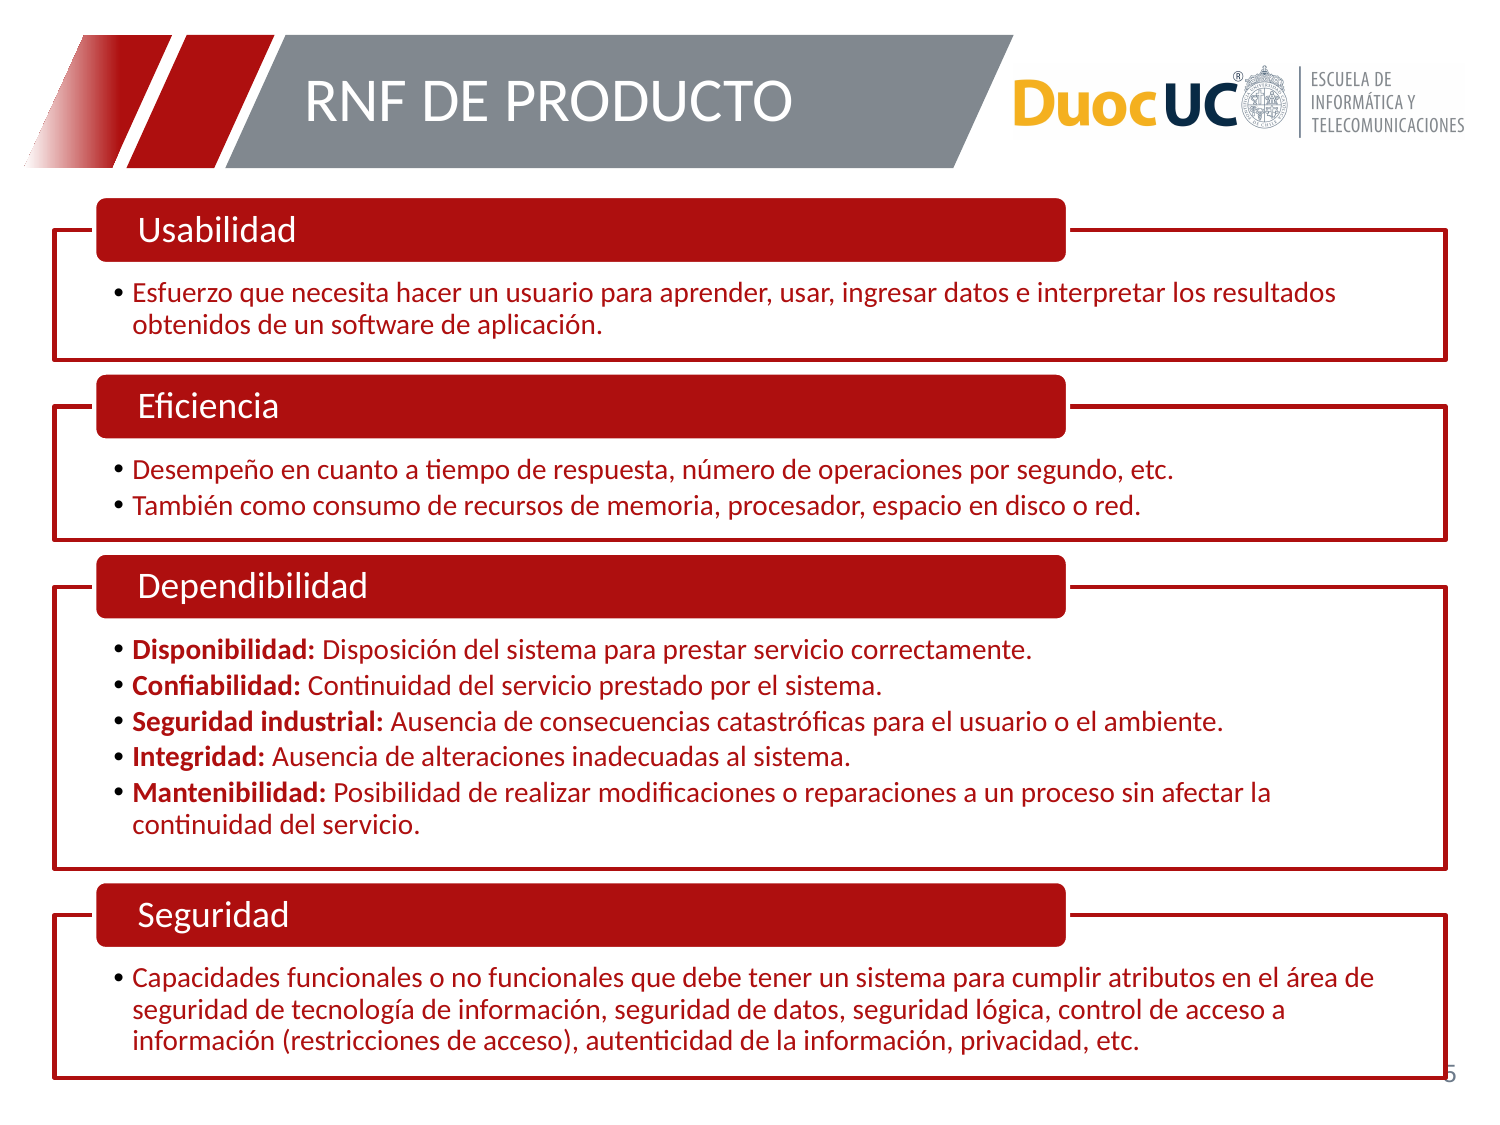

# RNF DE PRODUCTO
Esfuerzo que necesita hacer un usuario para aprender, usar, ingresar datos e interpretar los resultados obtenidos de un software de aplicación.
Usabilidad
Desempeño en cuanto a tiempo de respuesta, número de operaciones por segundo, etc.
También como consumo de recursos de memoria, procesador, espacio en disco o red.
Eficiencia
Disponibilidad: Disposición del sistema para prestar servicio correctamente.
Confiabilidad: Continuidad del servicio prestado por el sistema.
Seguridad industrial: Ausencia de consecuencias catastróficas para el usuario o el ambiente.
Integridad: Ausencia de alteraciones inadecuadas al sistema.
Mantenibilidad: Posibilidad de realizar modificaciones o reparaciones a un proceso sin afectar la continuidad del servicio.
Dependibilidad
Capacidades funcionales o no funcionales que debe tener un sistema para cumplir atributos en el área de seguridad de tecnología de información, seguridad de datos, seguridad lógica, control de acceso a información (restricciones de acceso), autenticidad de la información, privacidad, etc.
Seguridad